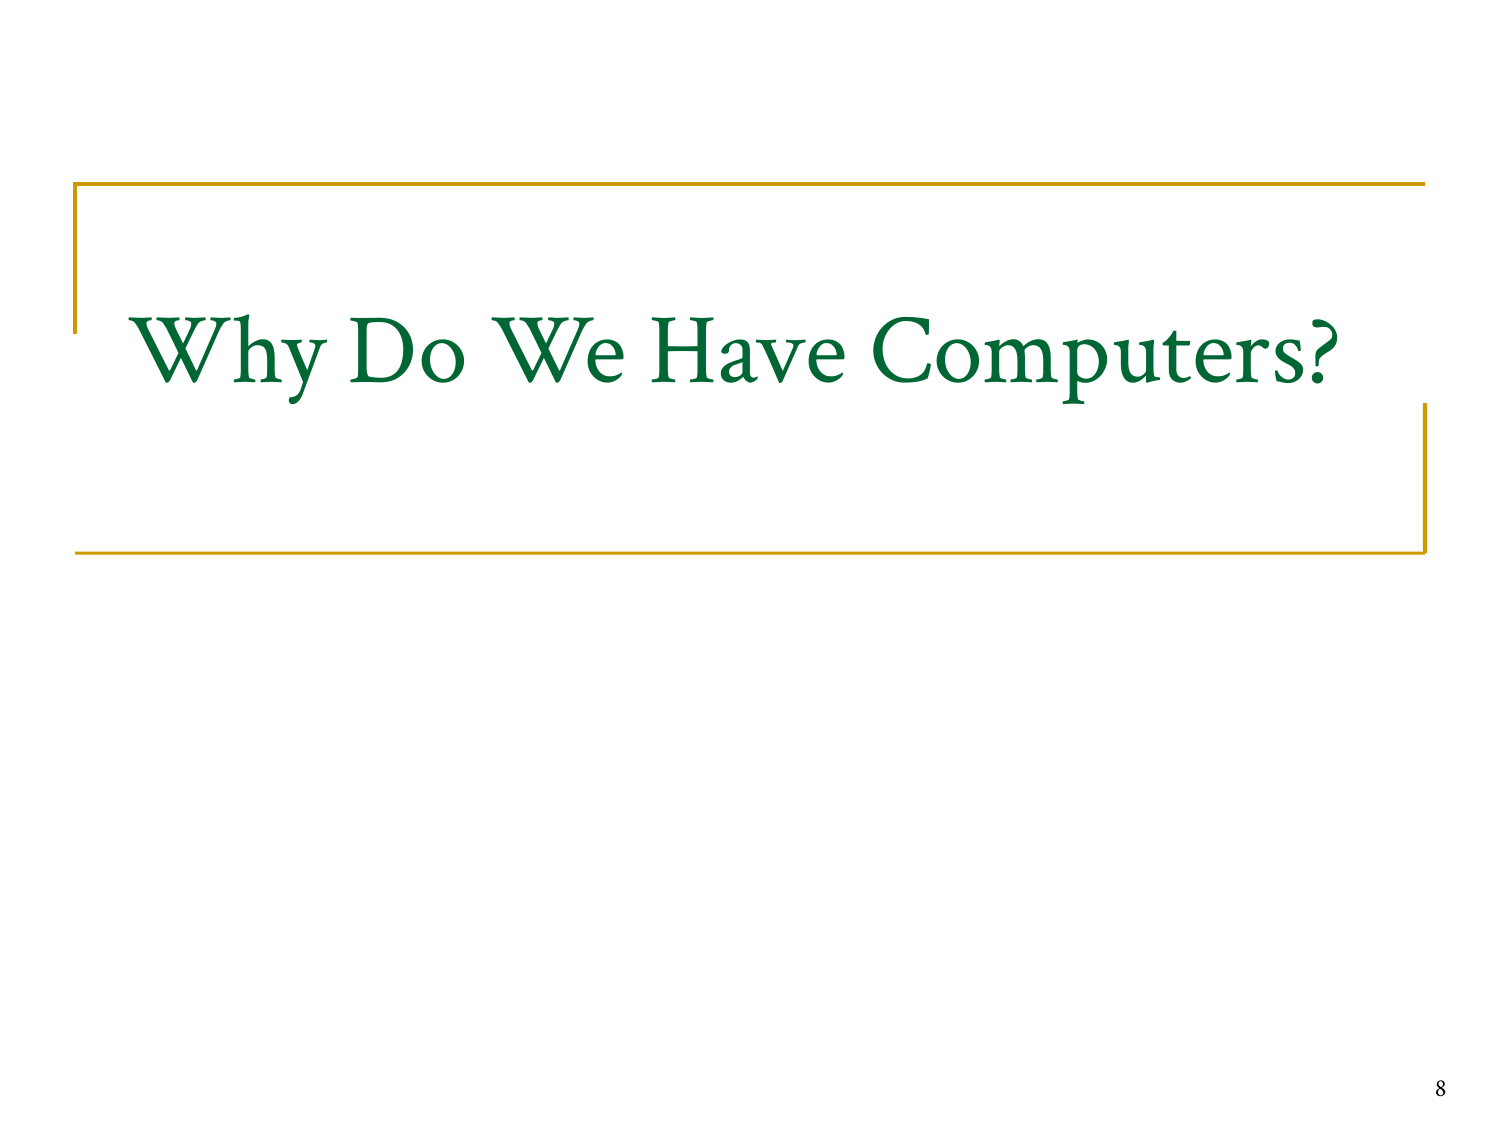

# Why Do We Have Computers?

8